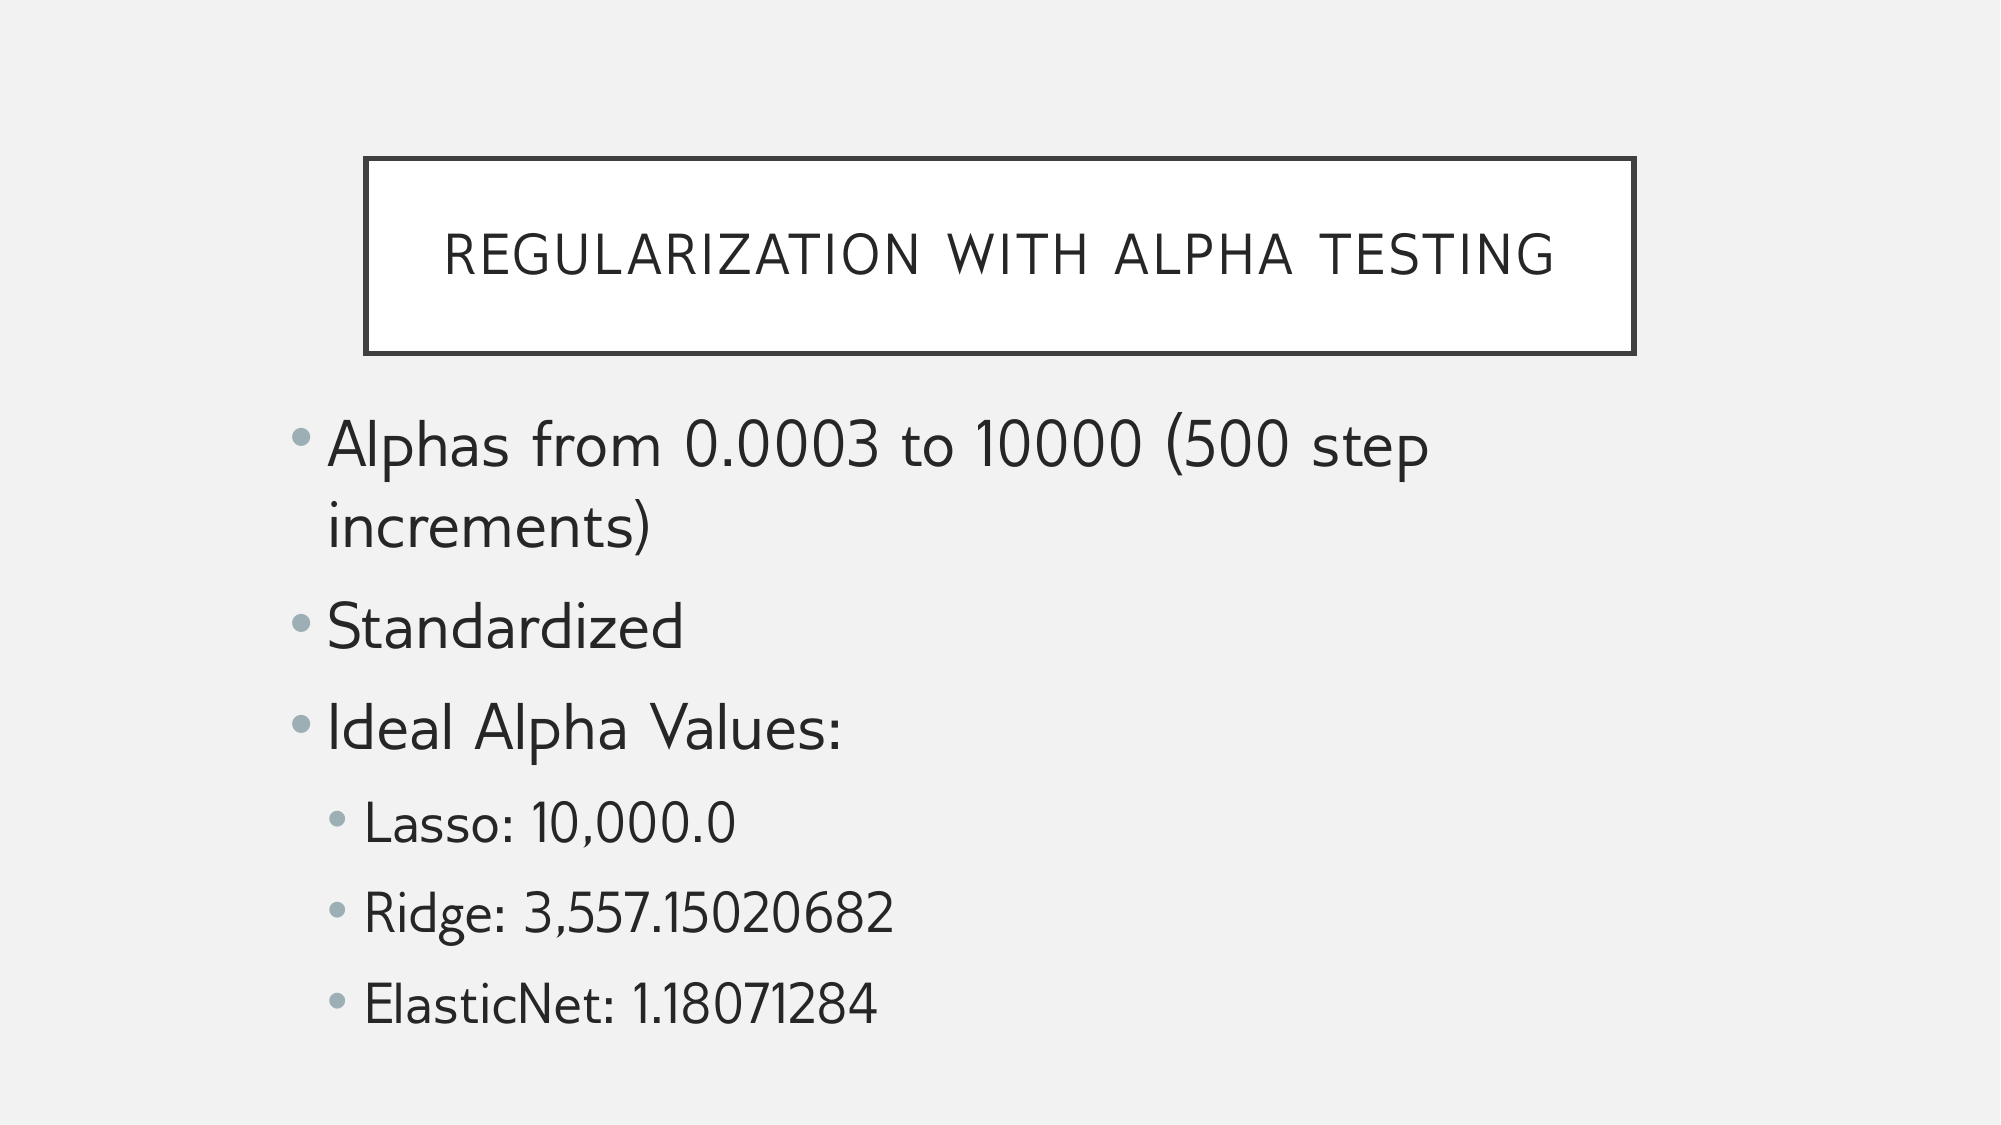

# Regularization with alpha testing
Alphas from 0.0003 to 10000 (500 step increments)
Standardized
Ideal Alpha Values:
Lasso: 10,000.0
Ridge: 3,557.15020682
ElasticNet: 1.18071284